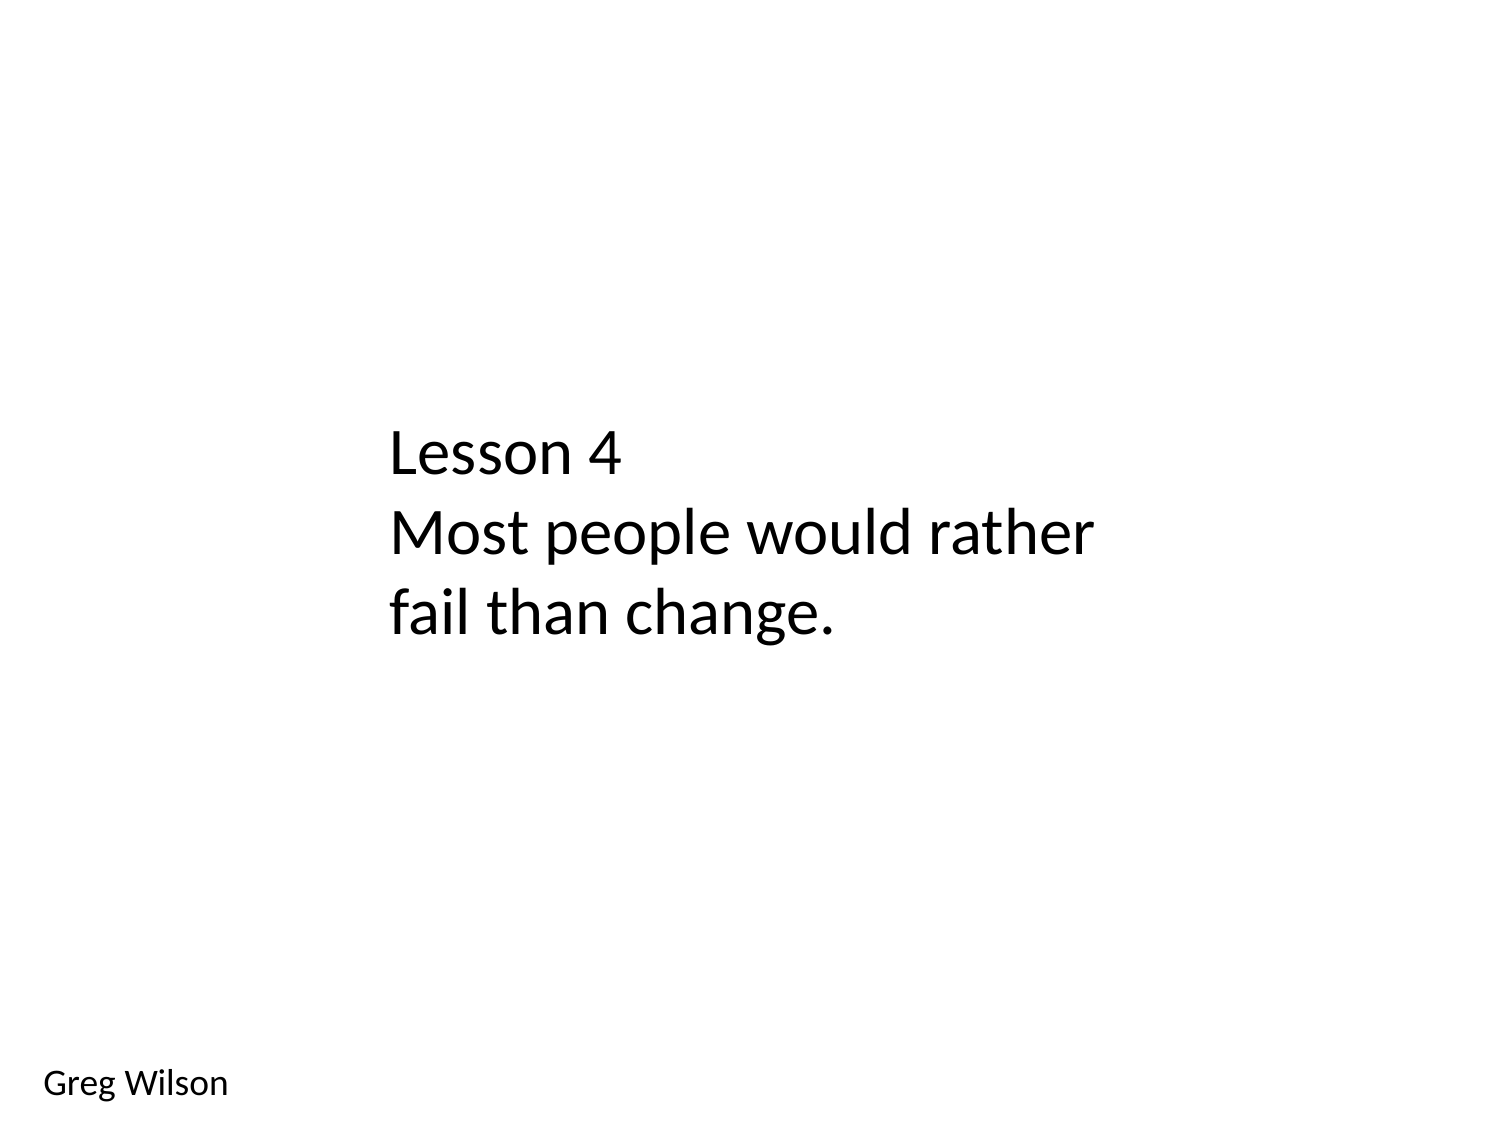

Lesson 4
Most people would rather fail than change.
Greg Wilson